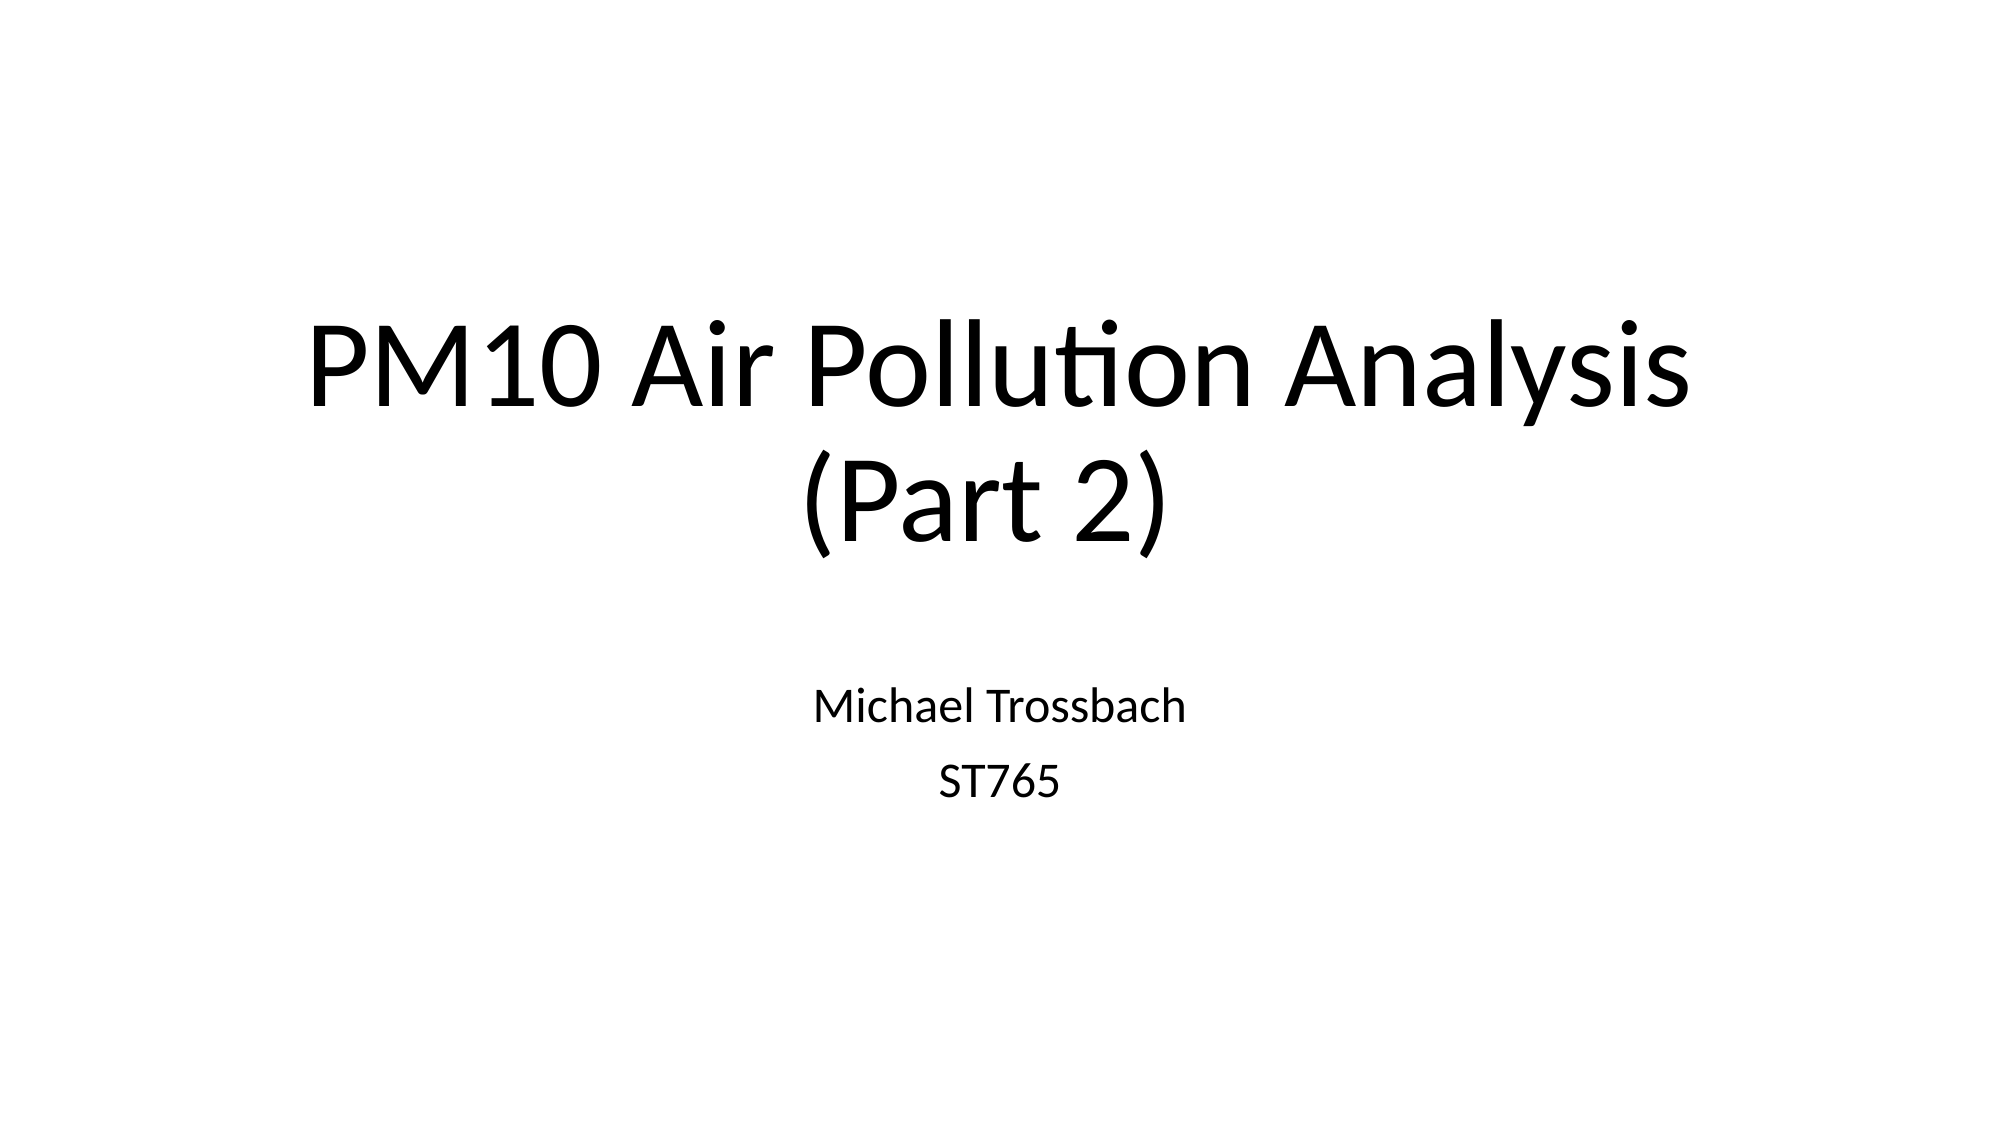

# PM10 Air Pollution Analysis (Part 2)

Michael Trossbach
ST765